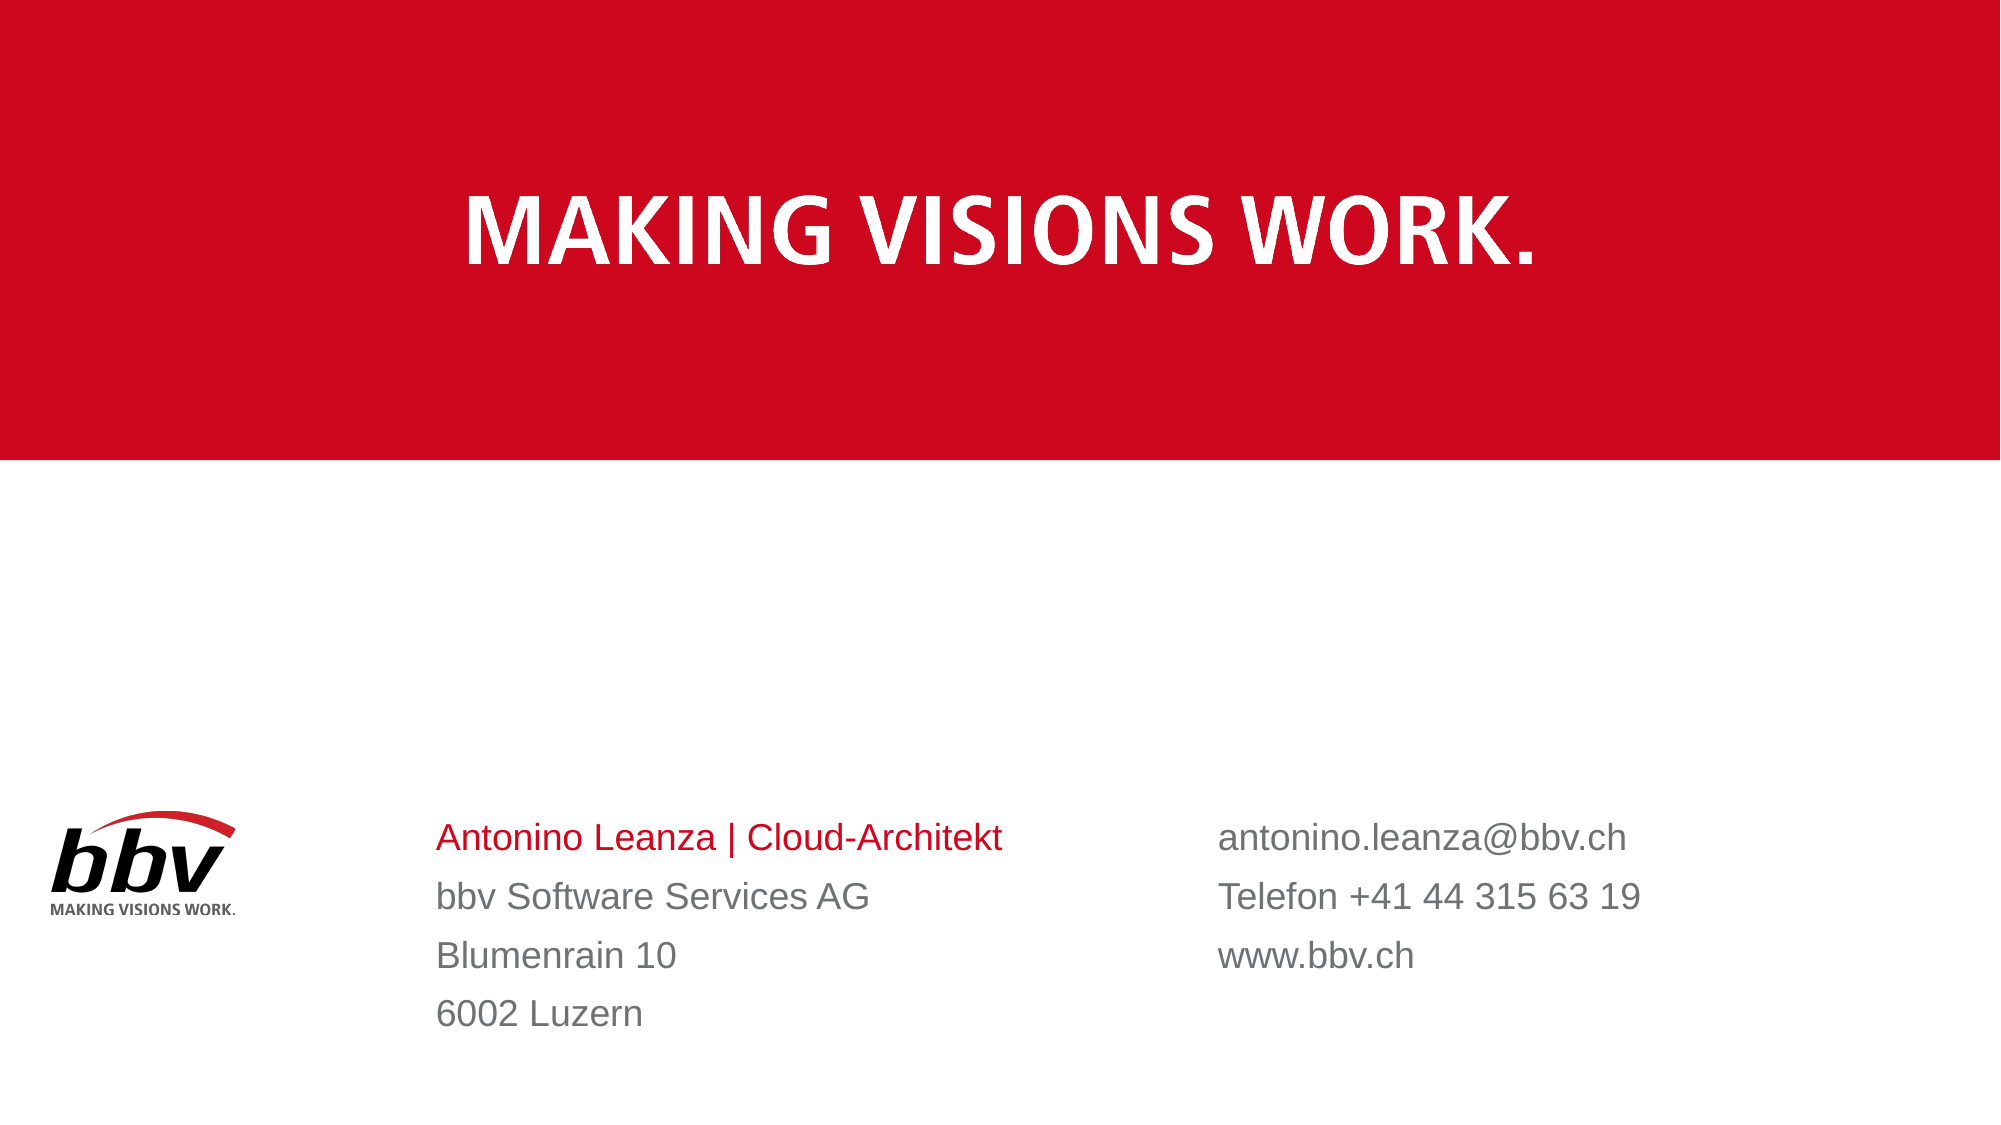

Antonino Leanza | Cloud-Architekt
bbv Software Services AG
Blumenrain 10
6002 Luzern
antonino.leanza@bbv.ch
Telefon +41 44 315 63 19
www.bbv.ch
21